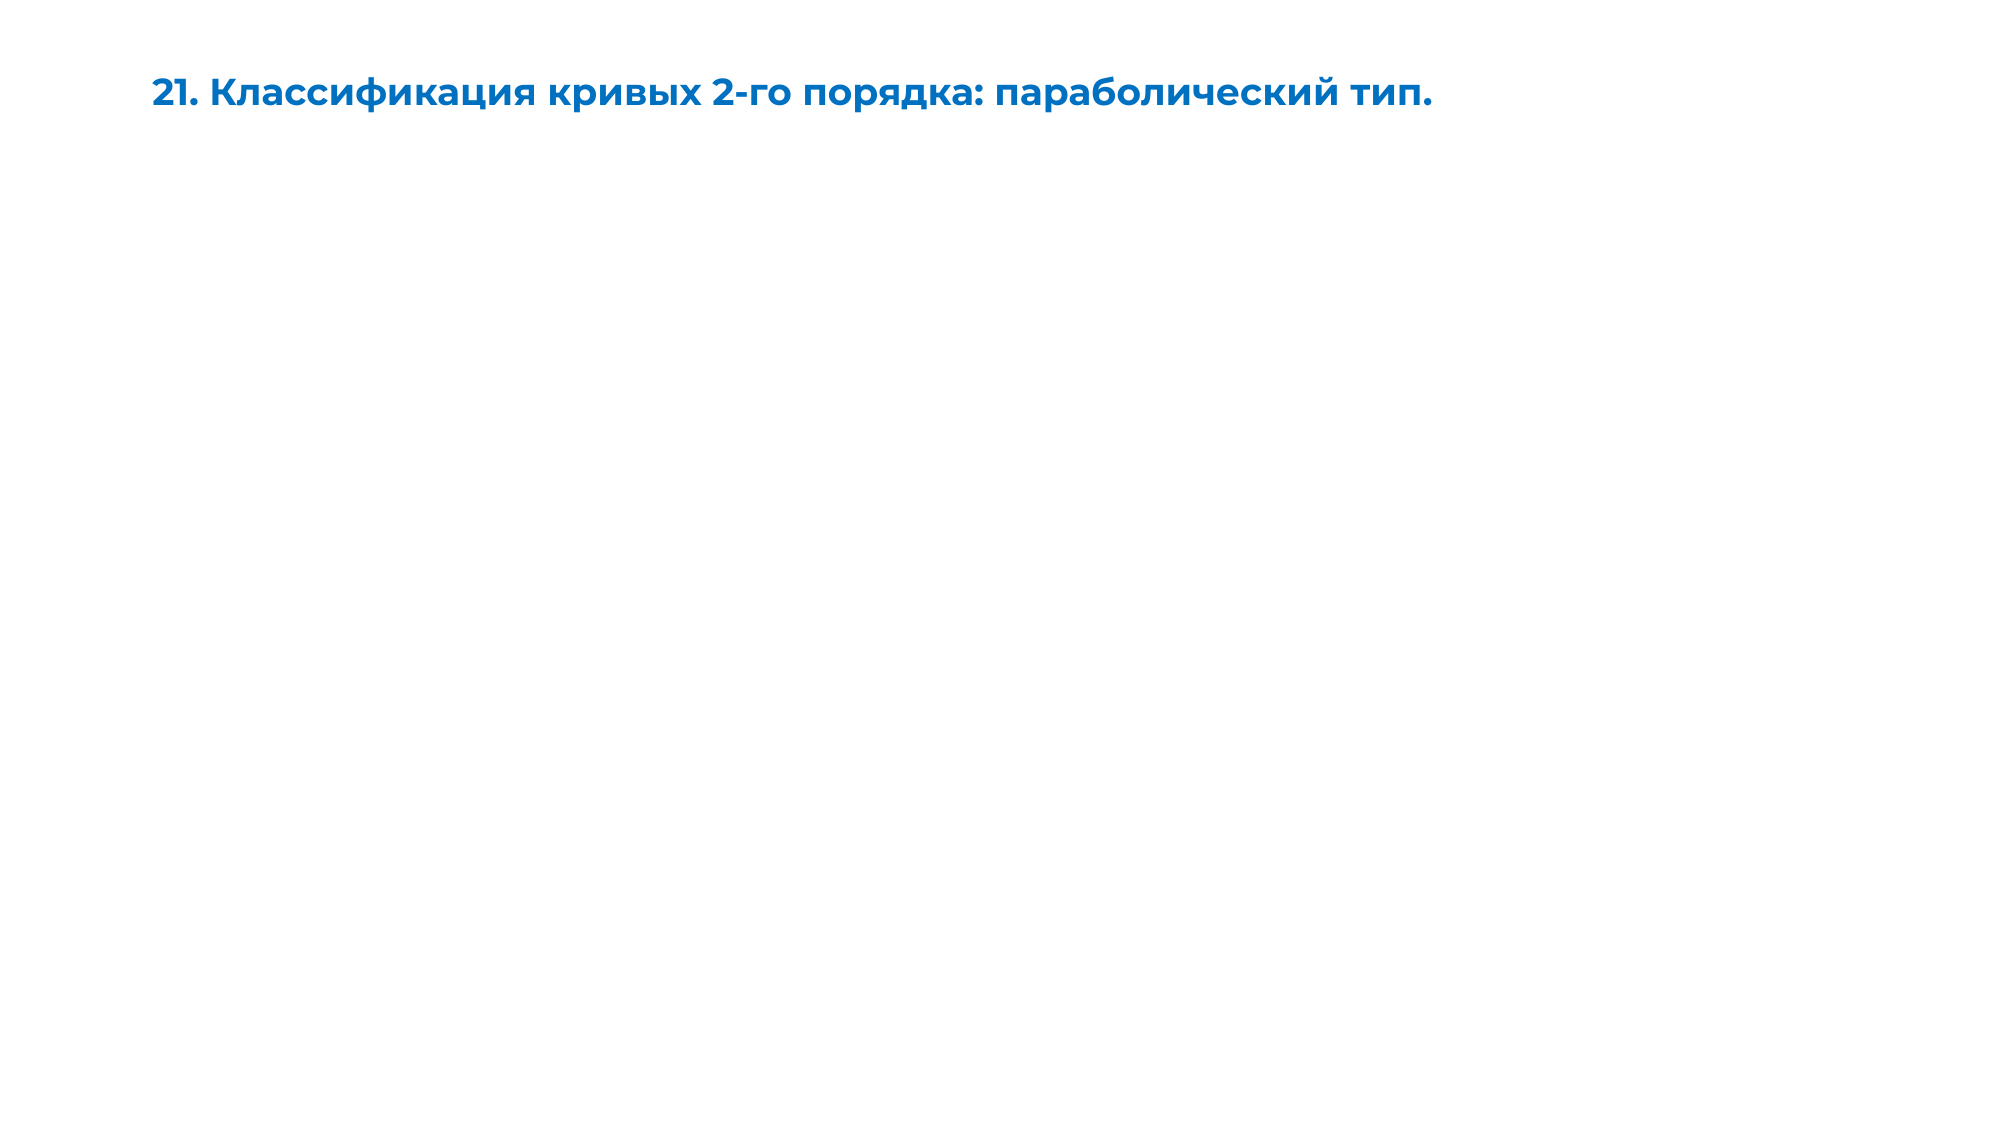

# 21. Классификация кривых 2-го порядка: параболический тип.